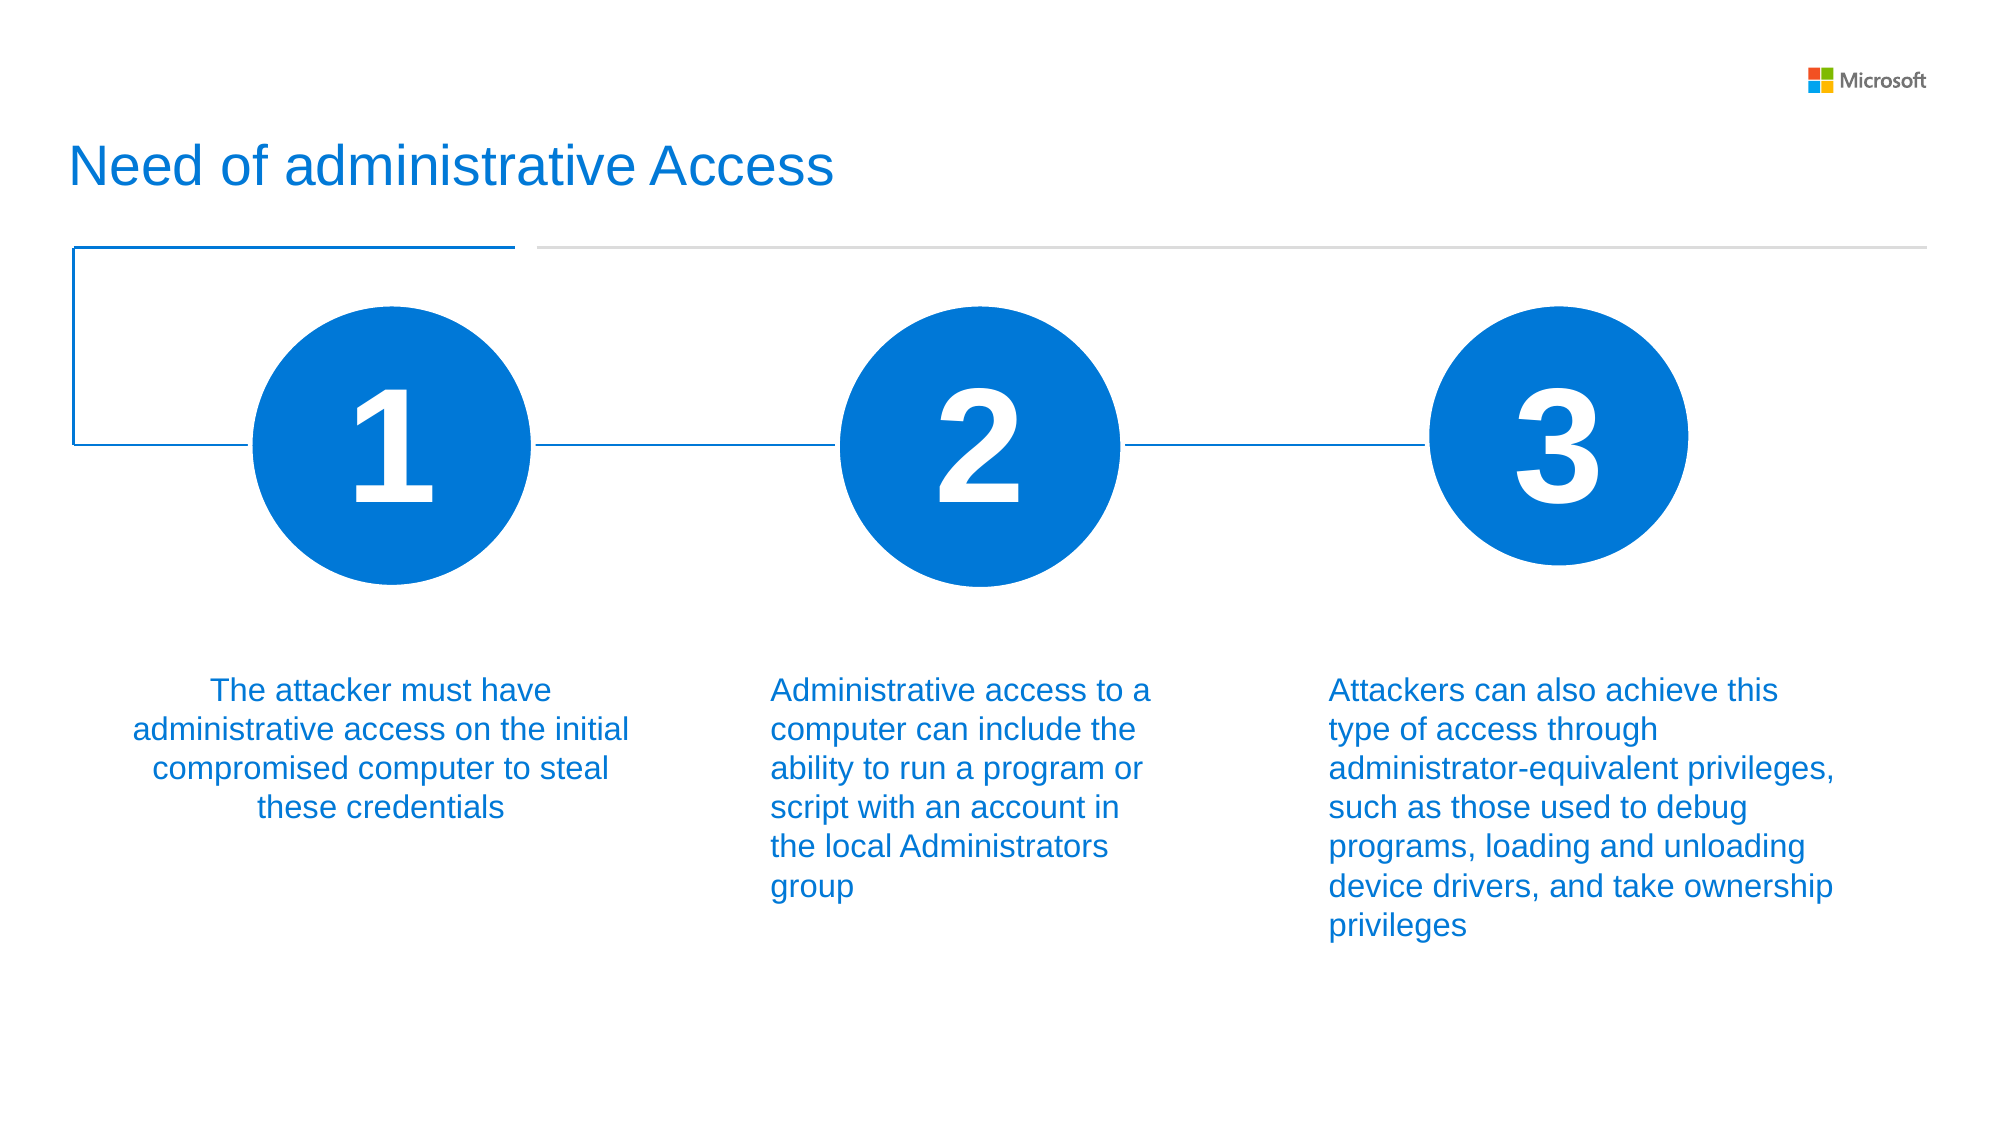

Need of administrative Access

1
2
3
The attacker must have administrative access on the initial compromised computer to steal these credentials
Administrative access to a computer can include the ability to run a program or script with an account in the local Administrators group
Attackers can also achieve this type of access through administrator-equivalent privileges, such as those used to debug programs, loading and unloading device drivers, and take ownership privileges